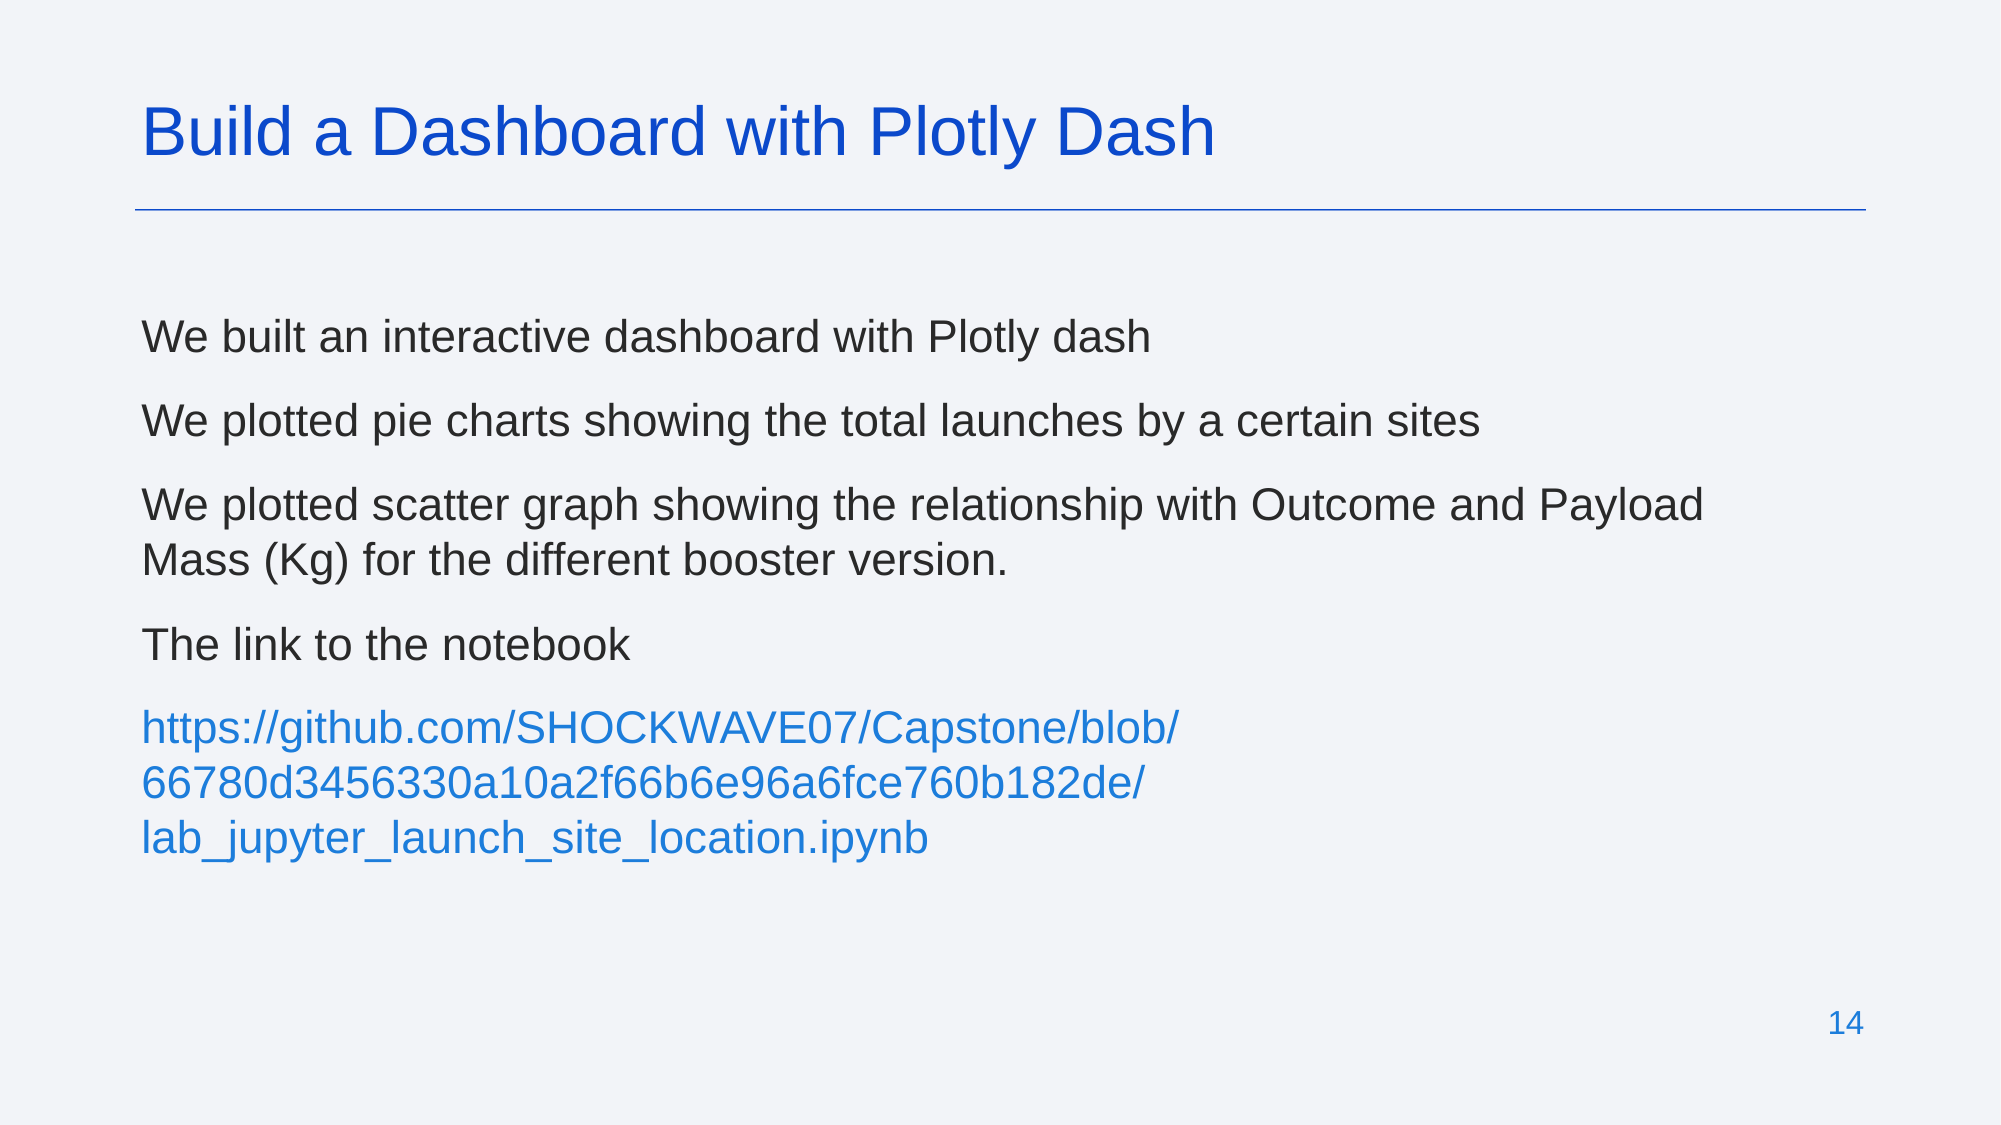

Build a Dashboard with Plotly Dash
We built an interactive dashboard with Plotly dash
We plotted pie charts showing the total launches by a certain sites
We plotted scatter graph showing the relationship with Outcome and Payload Mass (Kg) for the different booster version.
The link to the notebook
https://github.com/SHOCKWAVE07/Capstone/blob/66780d3456330a10a2f66b6e96a6fce760b182de/lab_jupyter_launch_site_location.ipynb
14